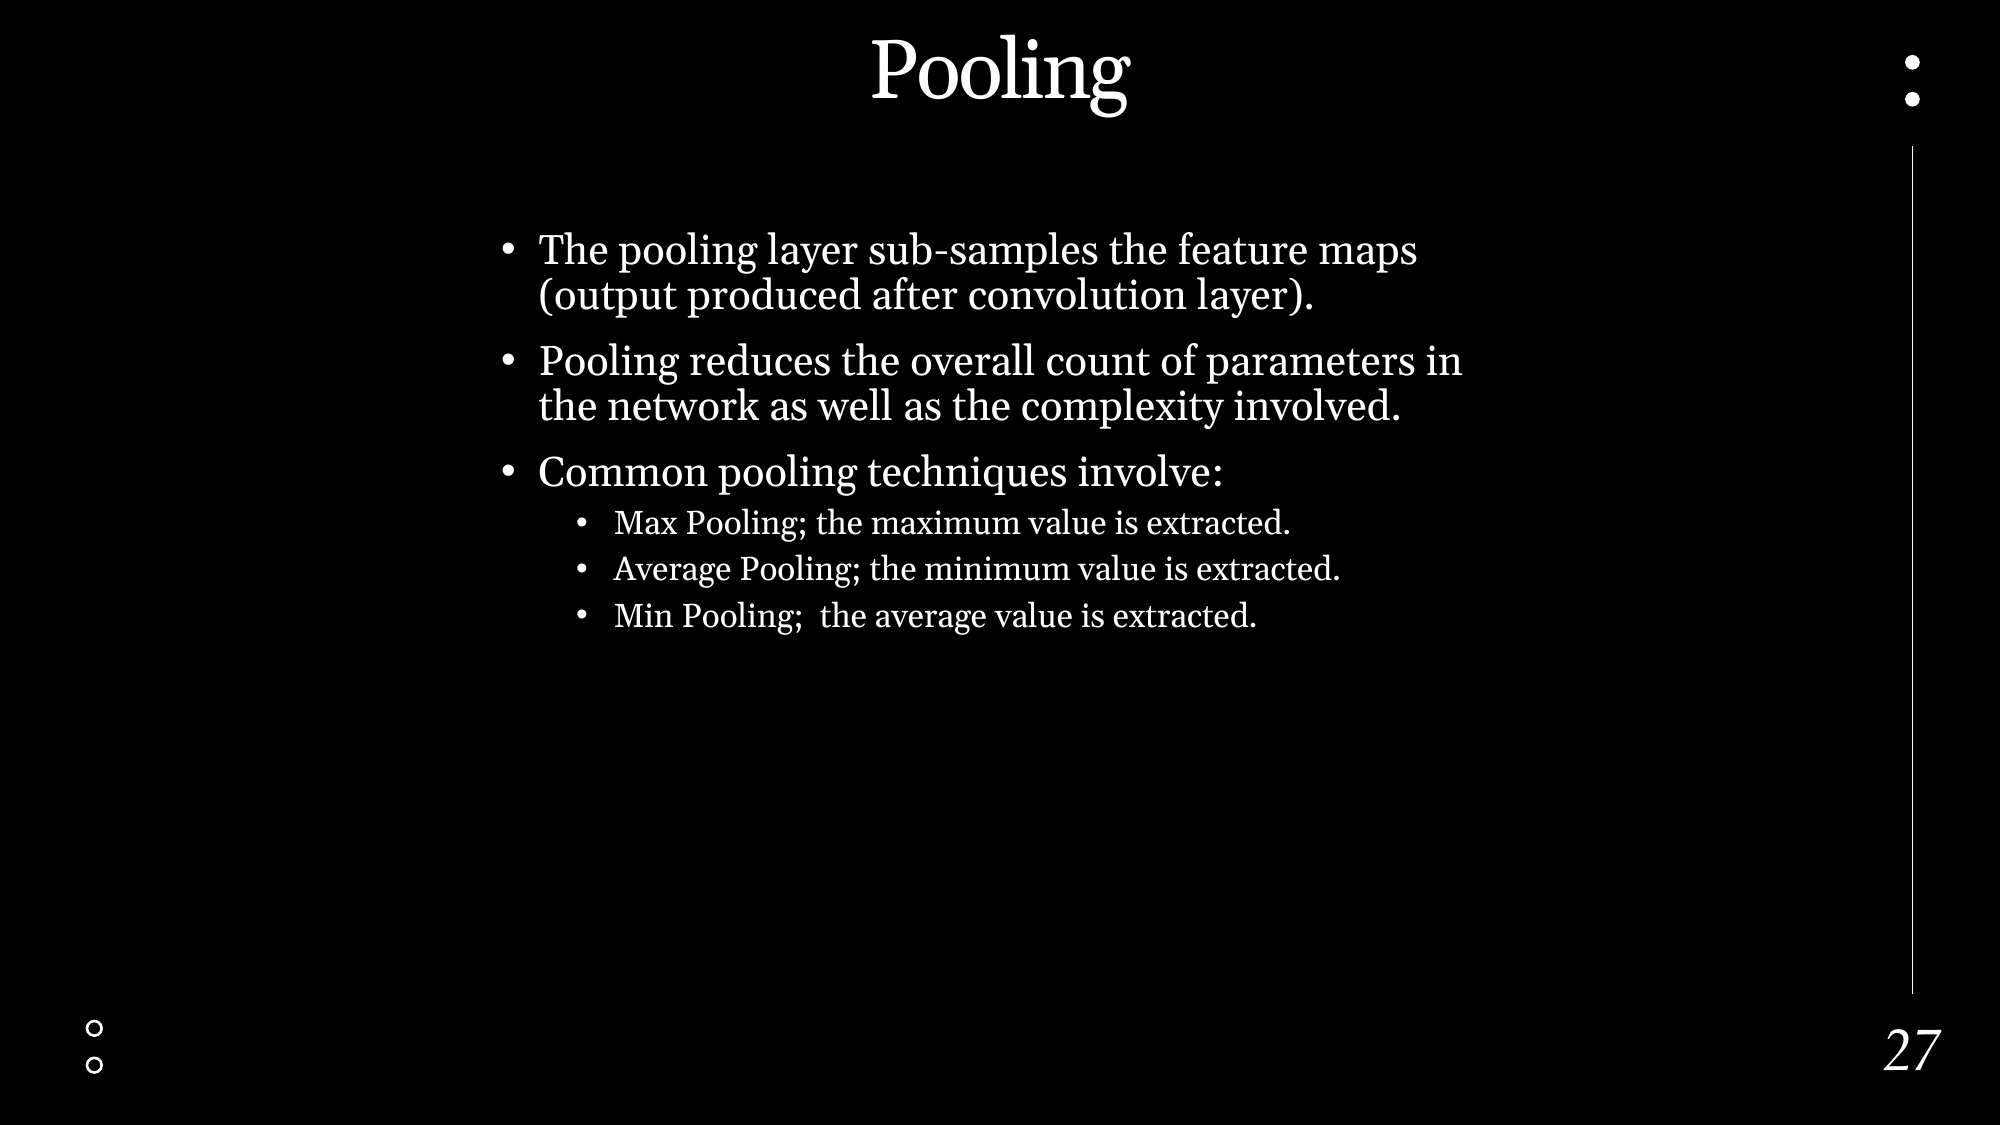

# Pooling
The pooling layer sub-samples the feature maps (output produced after convolution layer).
Pooling reduces the overall count of parameters in the network as well as the complexity involved.
Common pooling techniques involve:
Max Pooling; the maximum value is extracted.
Average Pooling; the minimum value is extracted.
Min Pooling;  the average value is extracted.
27